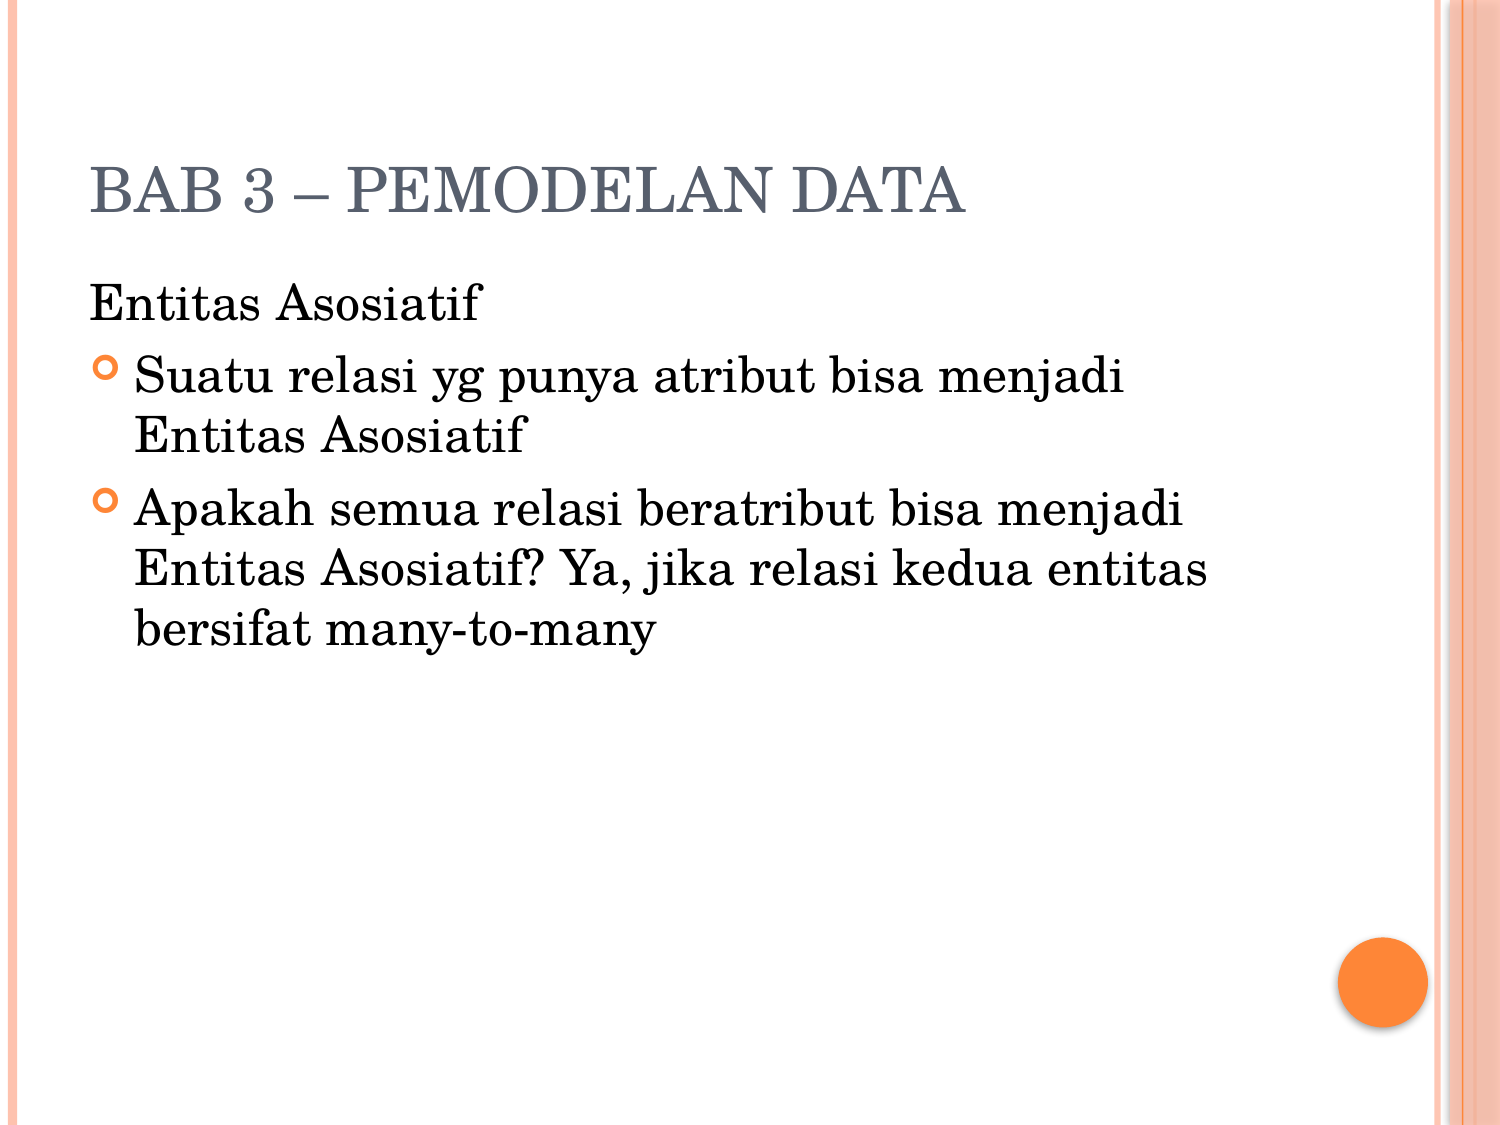

# Bab 3 – Pemodelan Data
Entitas Asosiatif
Suatu relasi yg punya atribut bisa menjadi Entitas Asosiatif
Apakah semua relasi beratribut bisa menjadi Entitas Asosiatif? Ya, jika relasi kedua entitas bersifat many-to-many